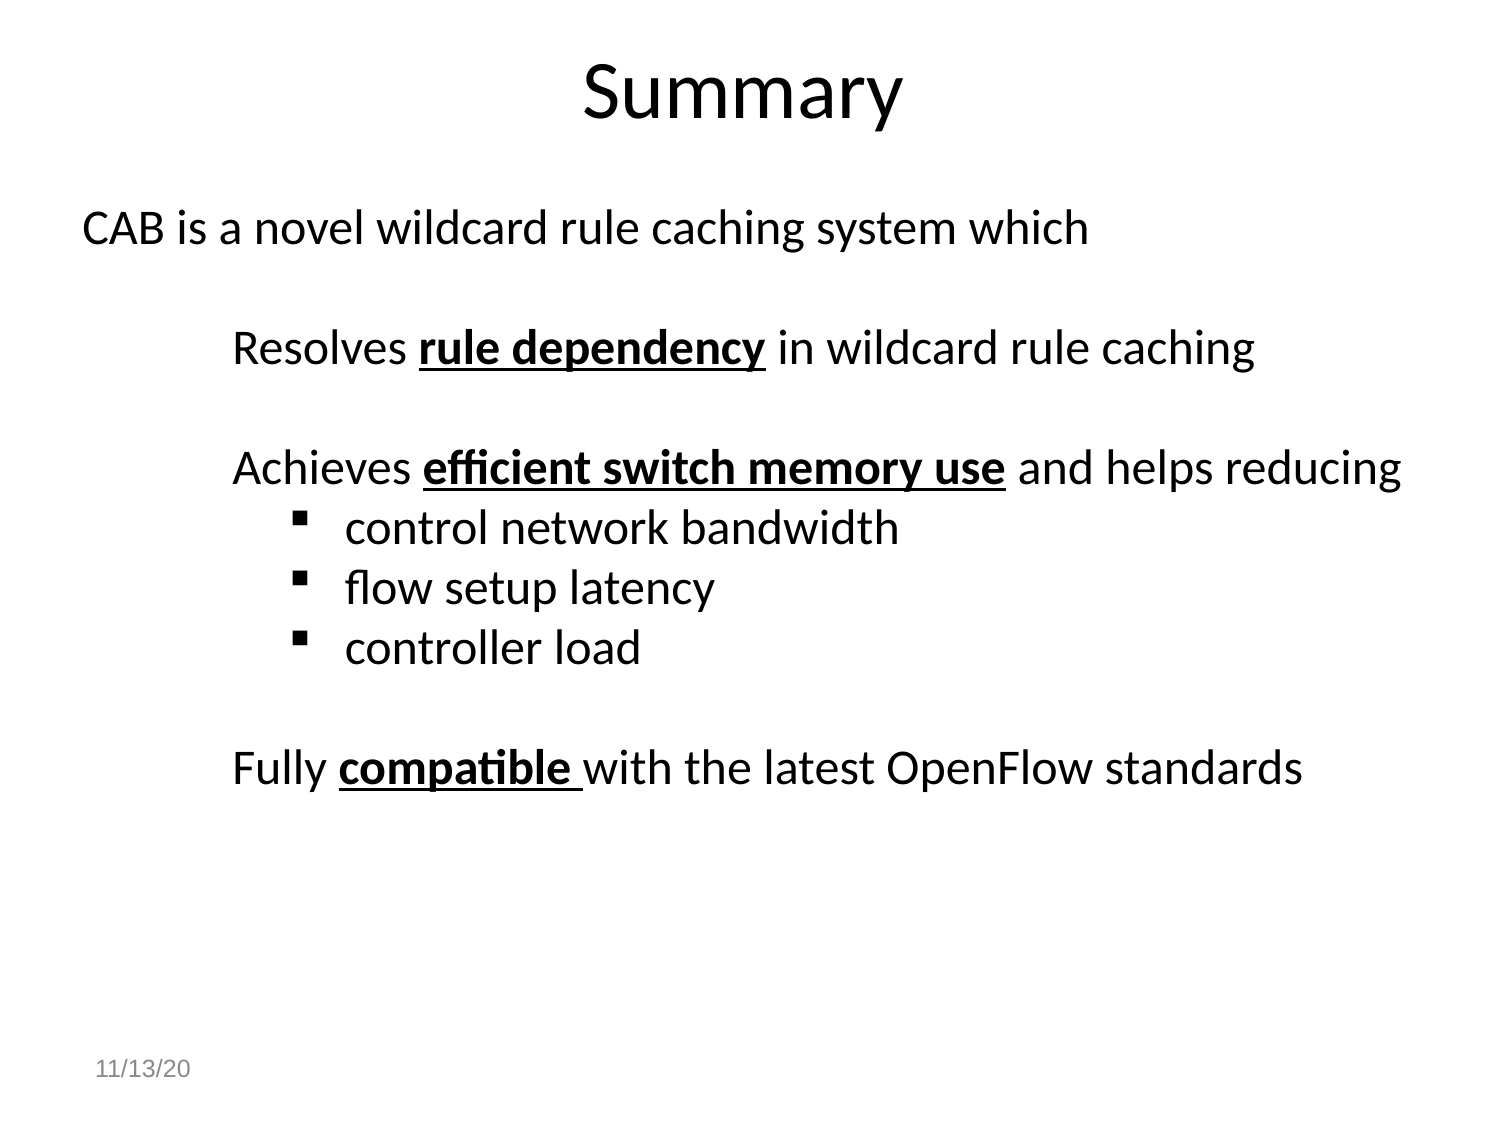

Summary
CAB is a novel wildcard rule caching system which

	Resolves rule dependency in wildcard rule caching

	Achieves efficient switch memory use and helps reducing
control network bandwidth
flow setup latency
controller load

	Fully compatible with the latest OpenFlow standards

11/13/20